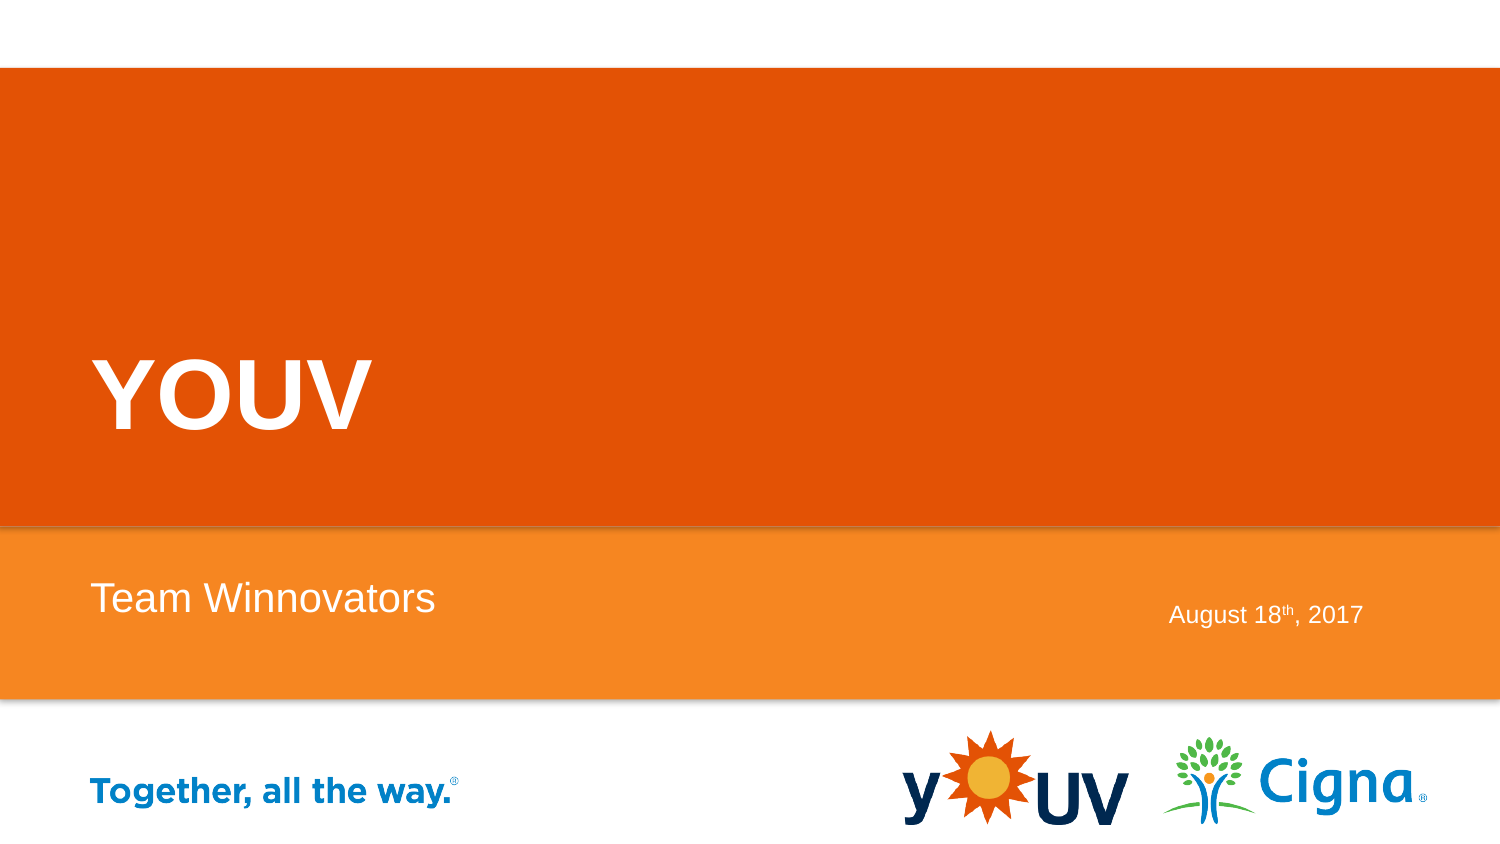

# youv
Team Winnovators
August 18th, 2017